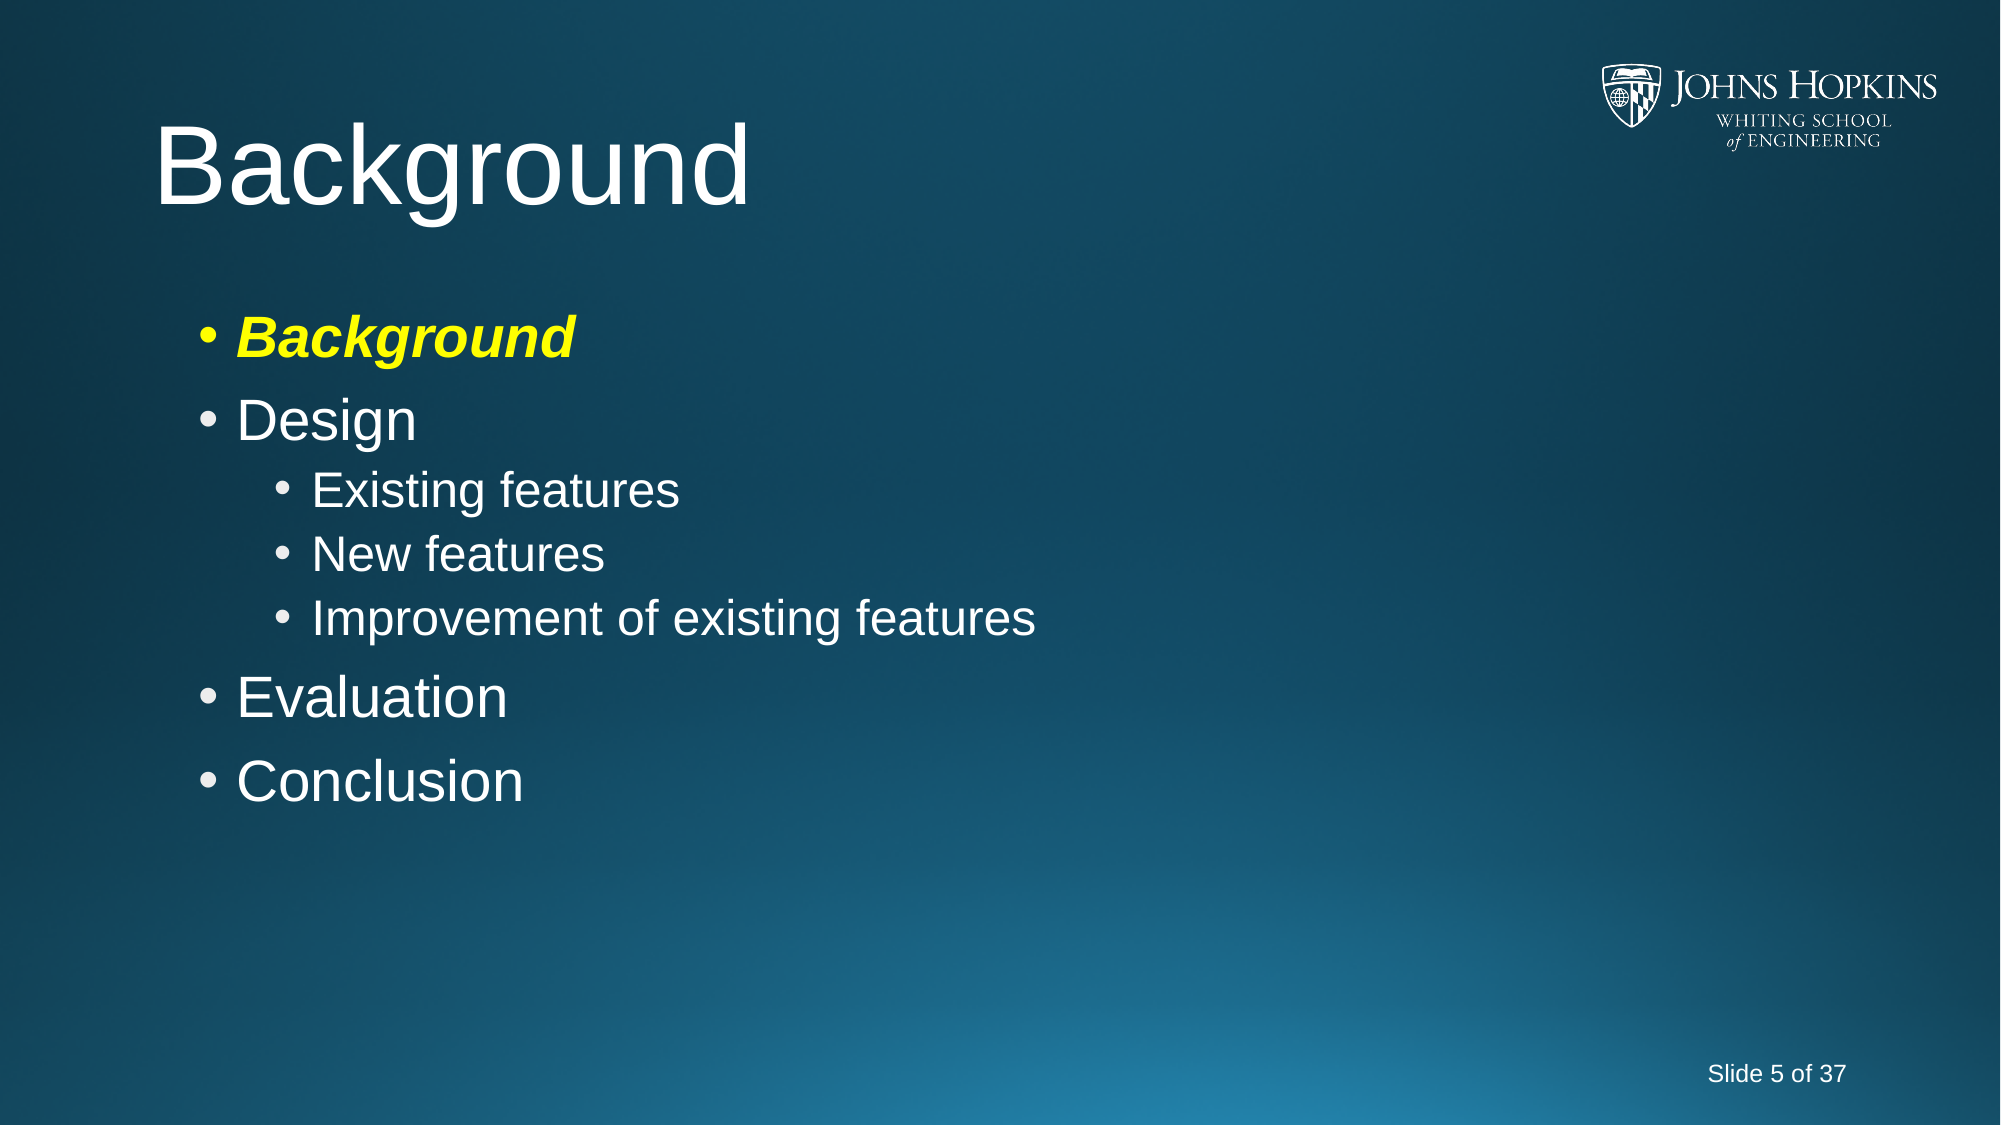

# Background
Background
Design
Existing features
New features
Improvement of existing features
Evaluation
Conclusion

Slide 5 of 37